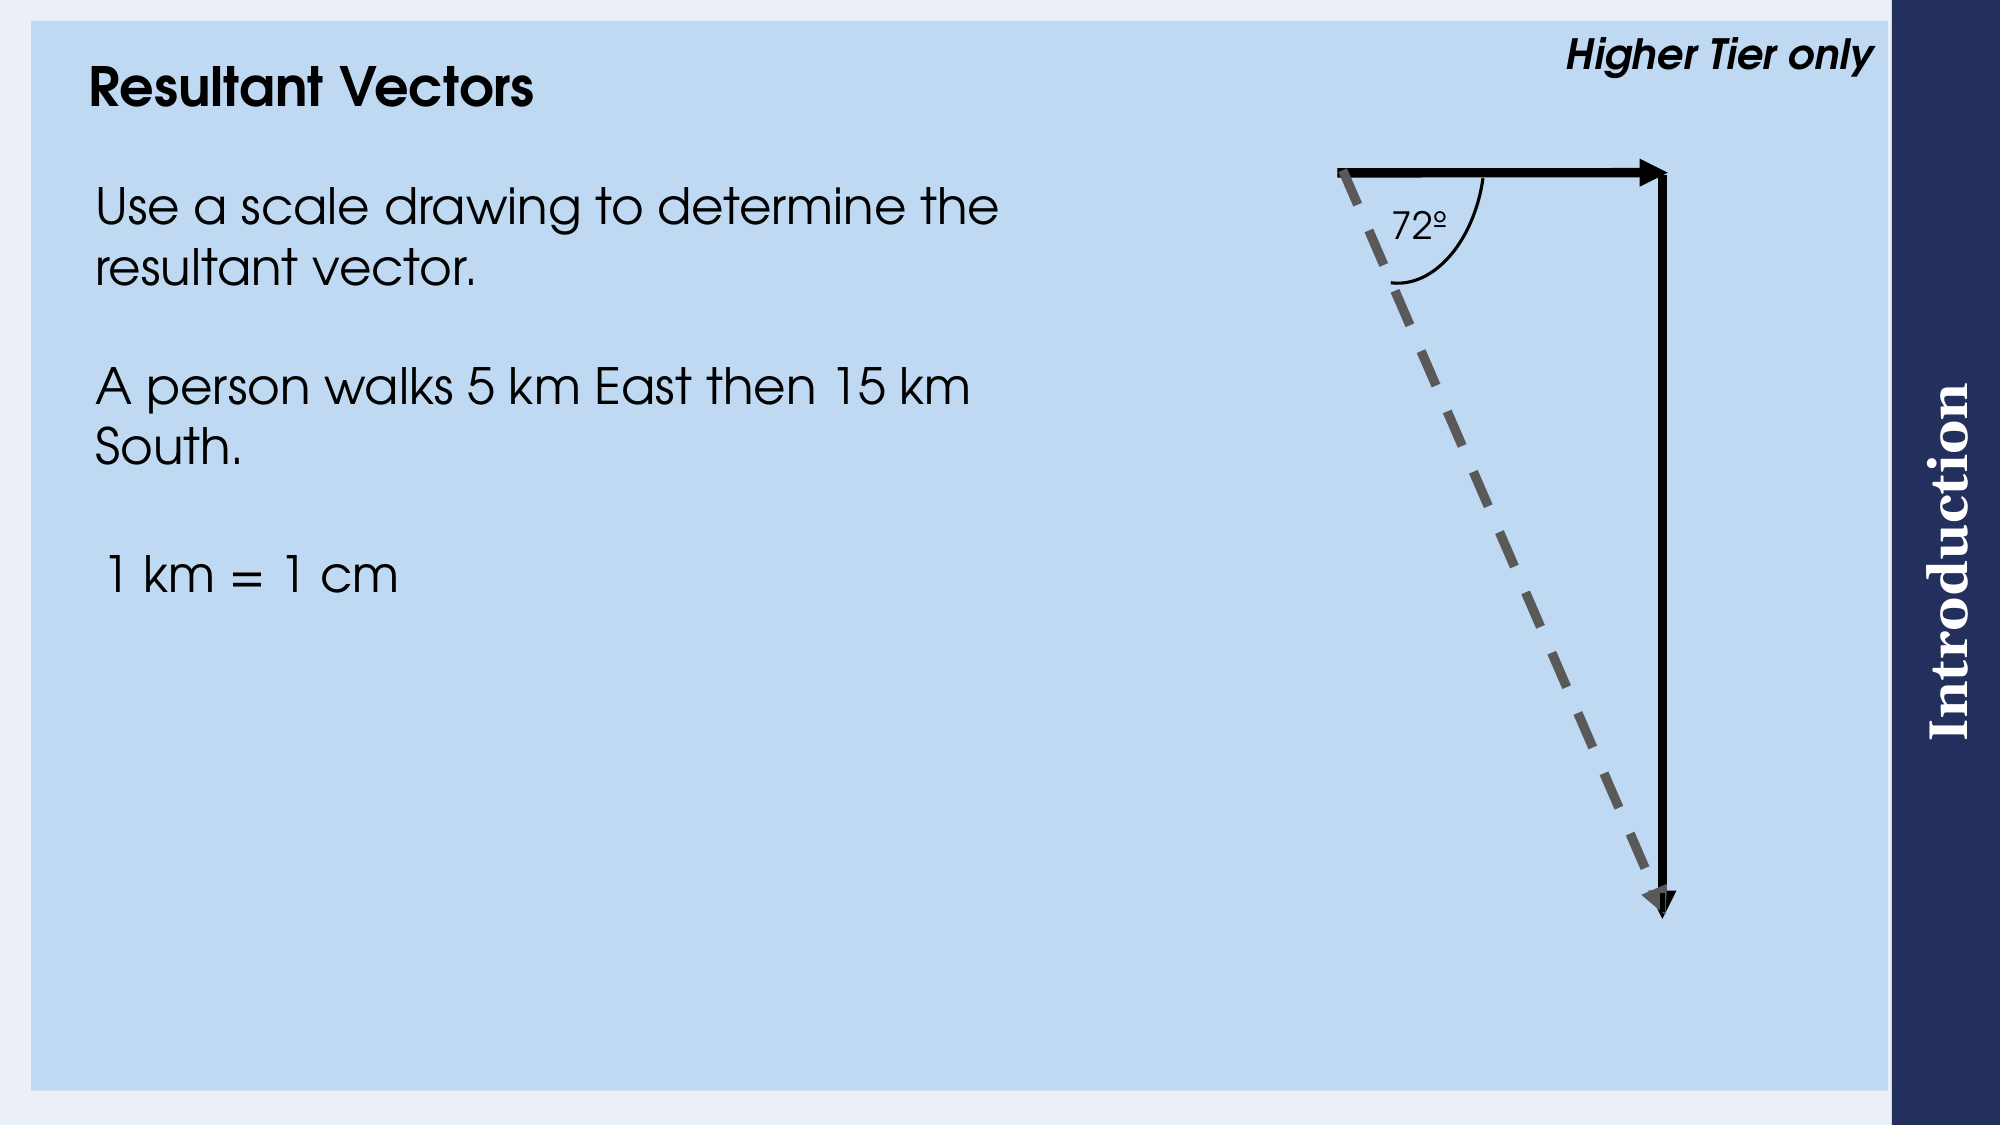

# Resultant Vectors
Higher Tier only

Use a scale drawing to determine the resultant vector.

A person walks 5 km East then 15 km South.
72º
1 km = 1 cm